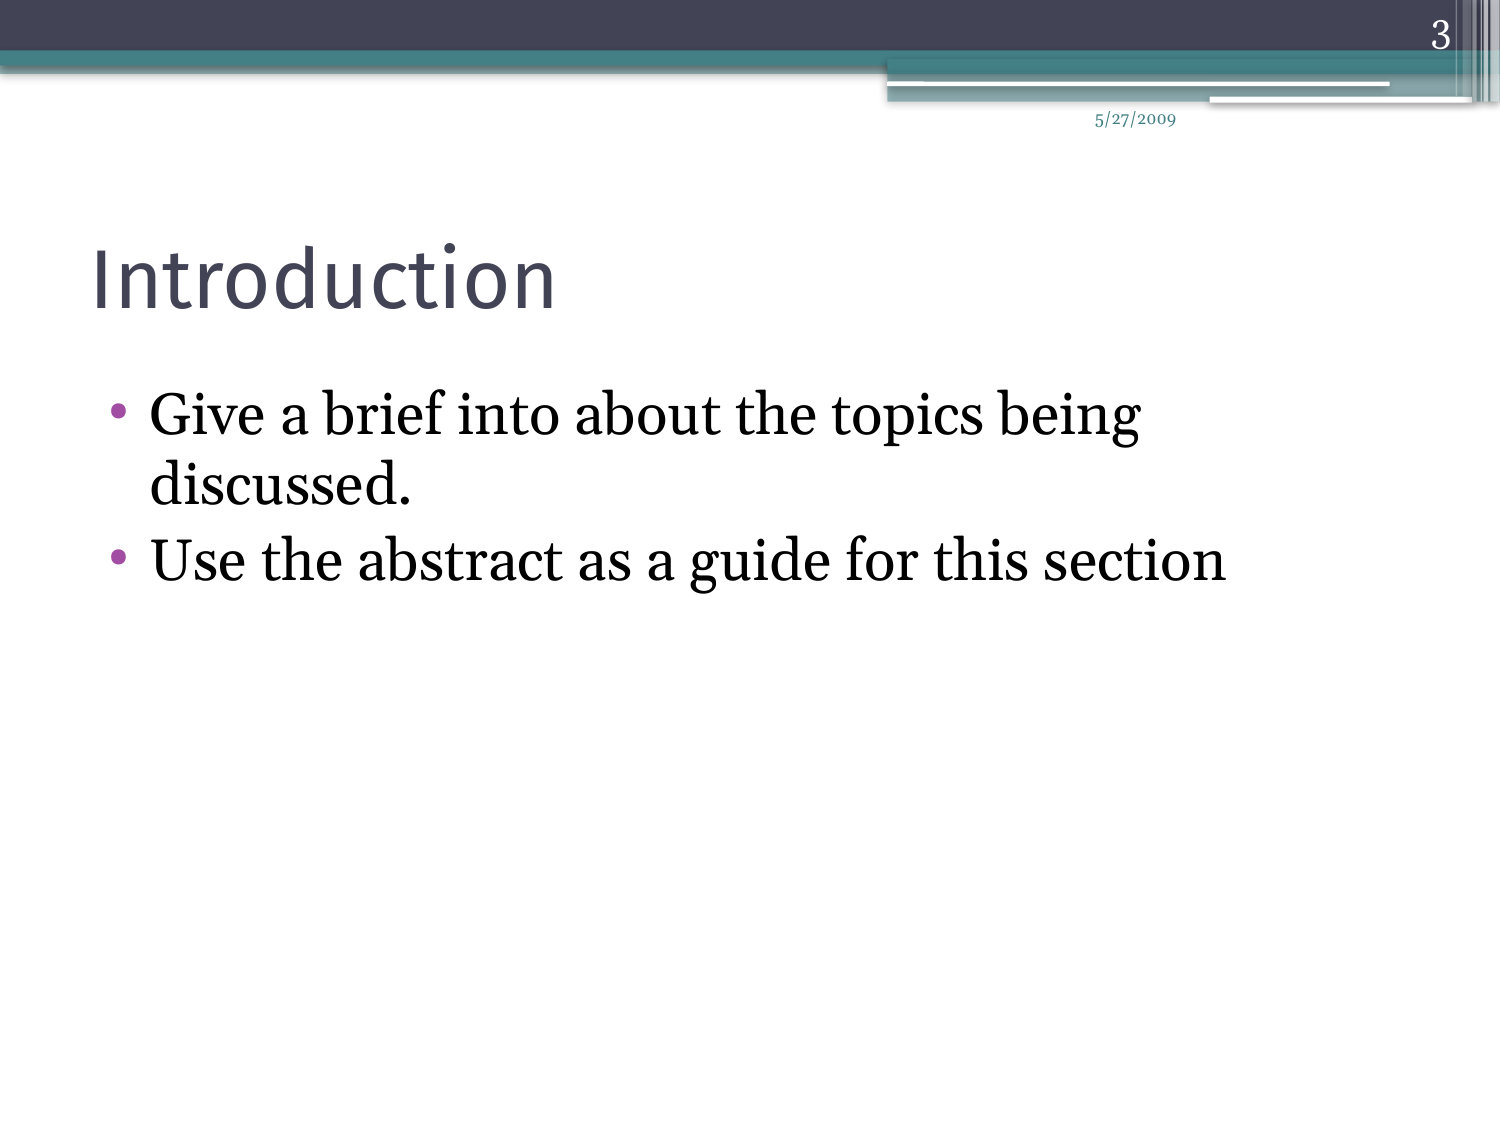

3
5/27/2009
# Introduction
Give a brief into about the topics being discussed.
Use the abstract as a guide for this section